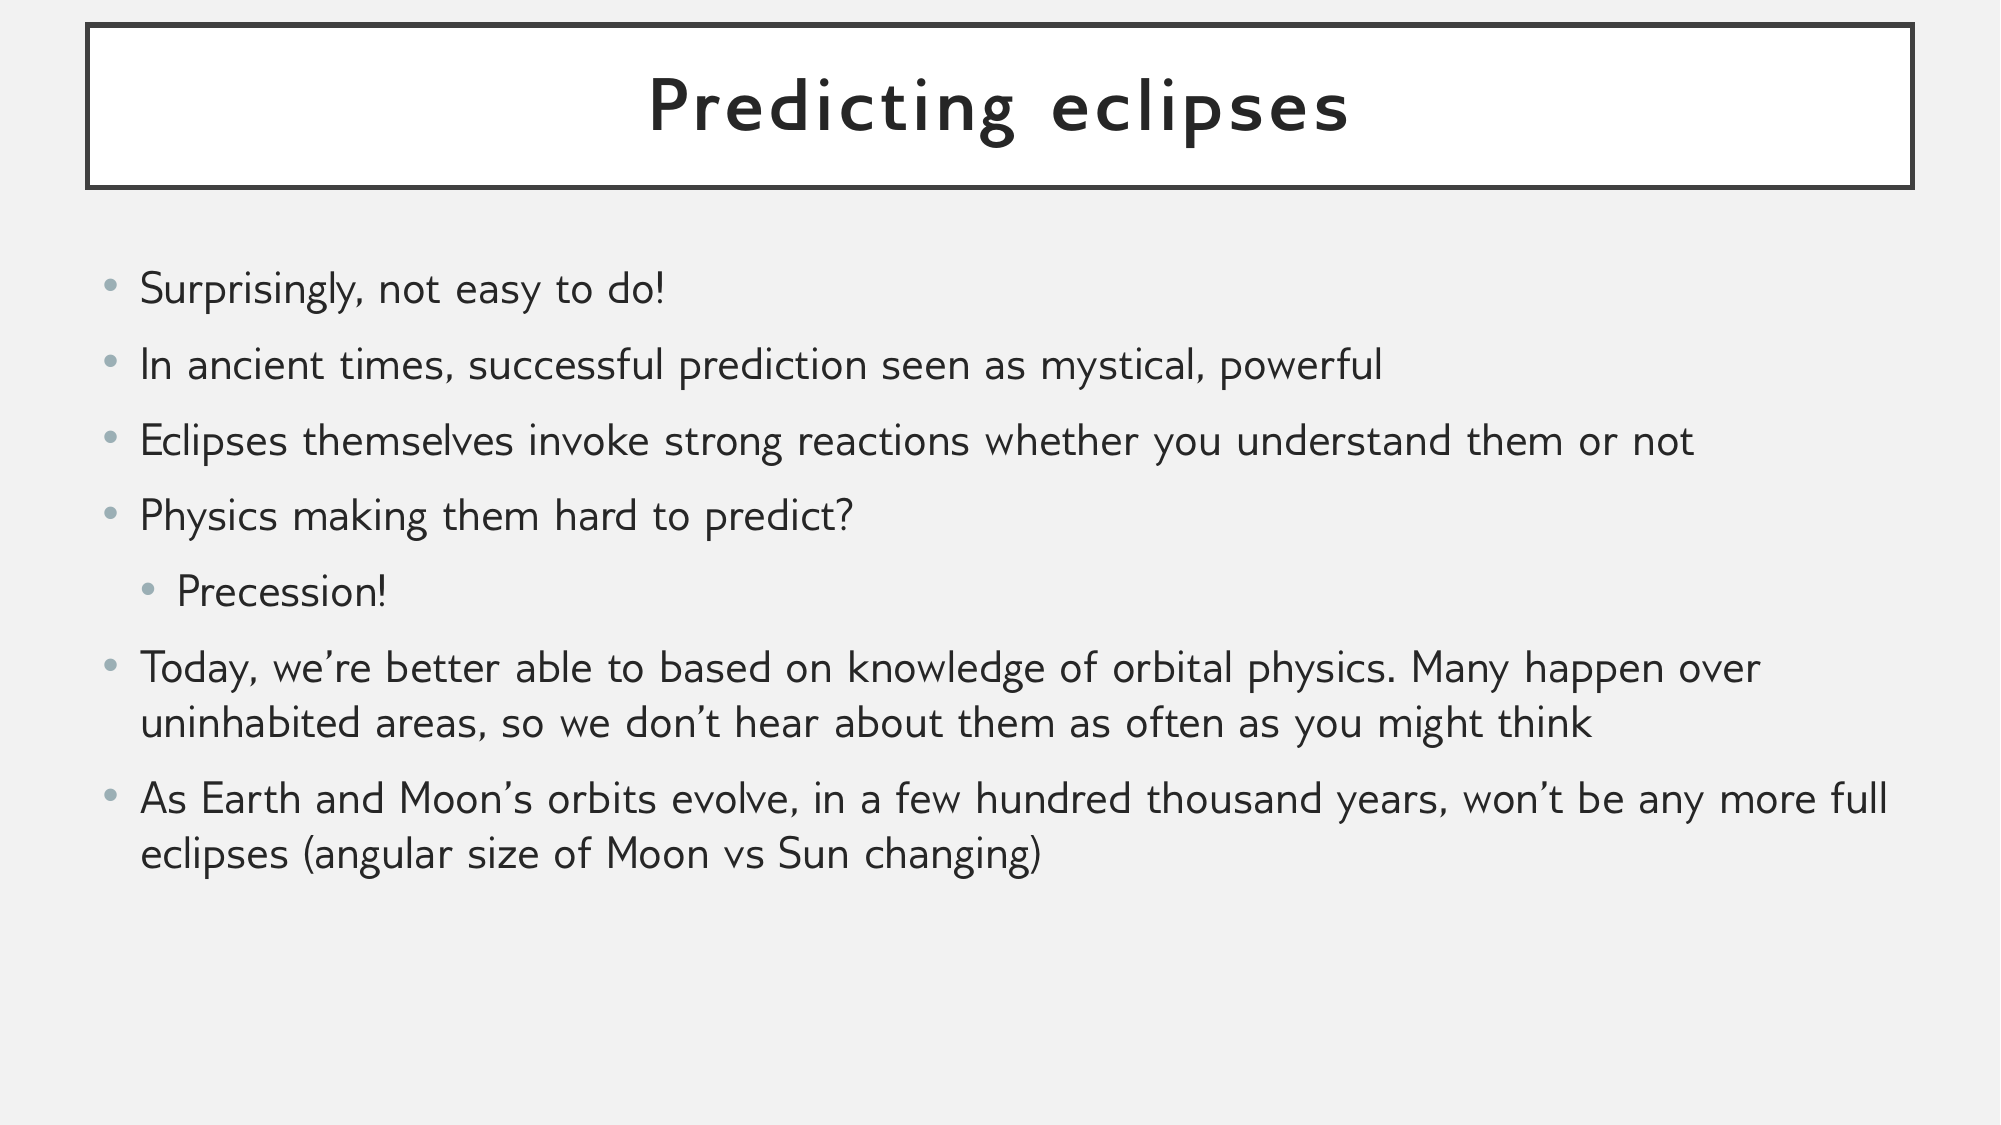

# Predicting eclipses
Surprisingly, not easy to do!
In ancient times, successful prediction seen as mystical, powerful
Eclipses themselves invoke strong reactions whether you understand them or not
Physics making them hard to predict?
Precession!
Today, we’re better able to based on knowledge of orbital physics. Many happen over uninhabited areas, so we don’t hear about them as often as you might think
As Earth and Moon’s orbits evolve, in a few hundred thousand years, won’t be any more full eclipses (angular size of Moon vs Sun changing)